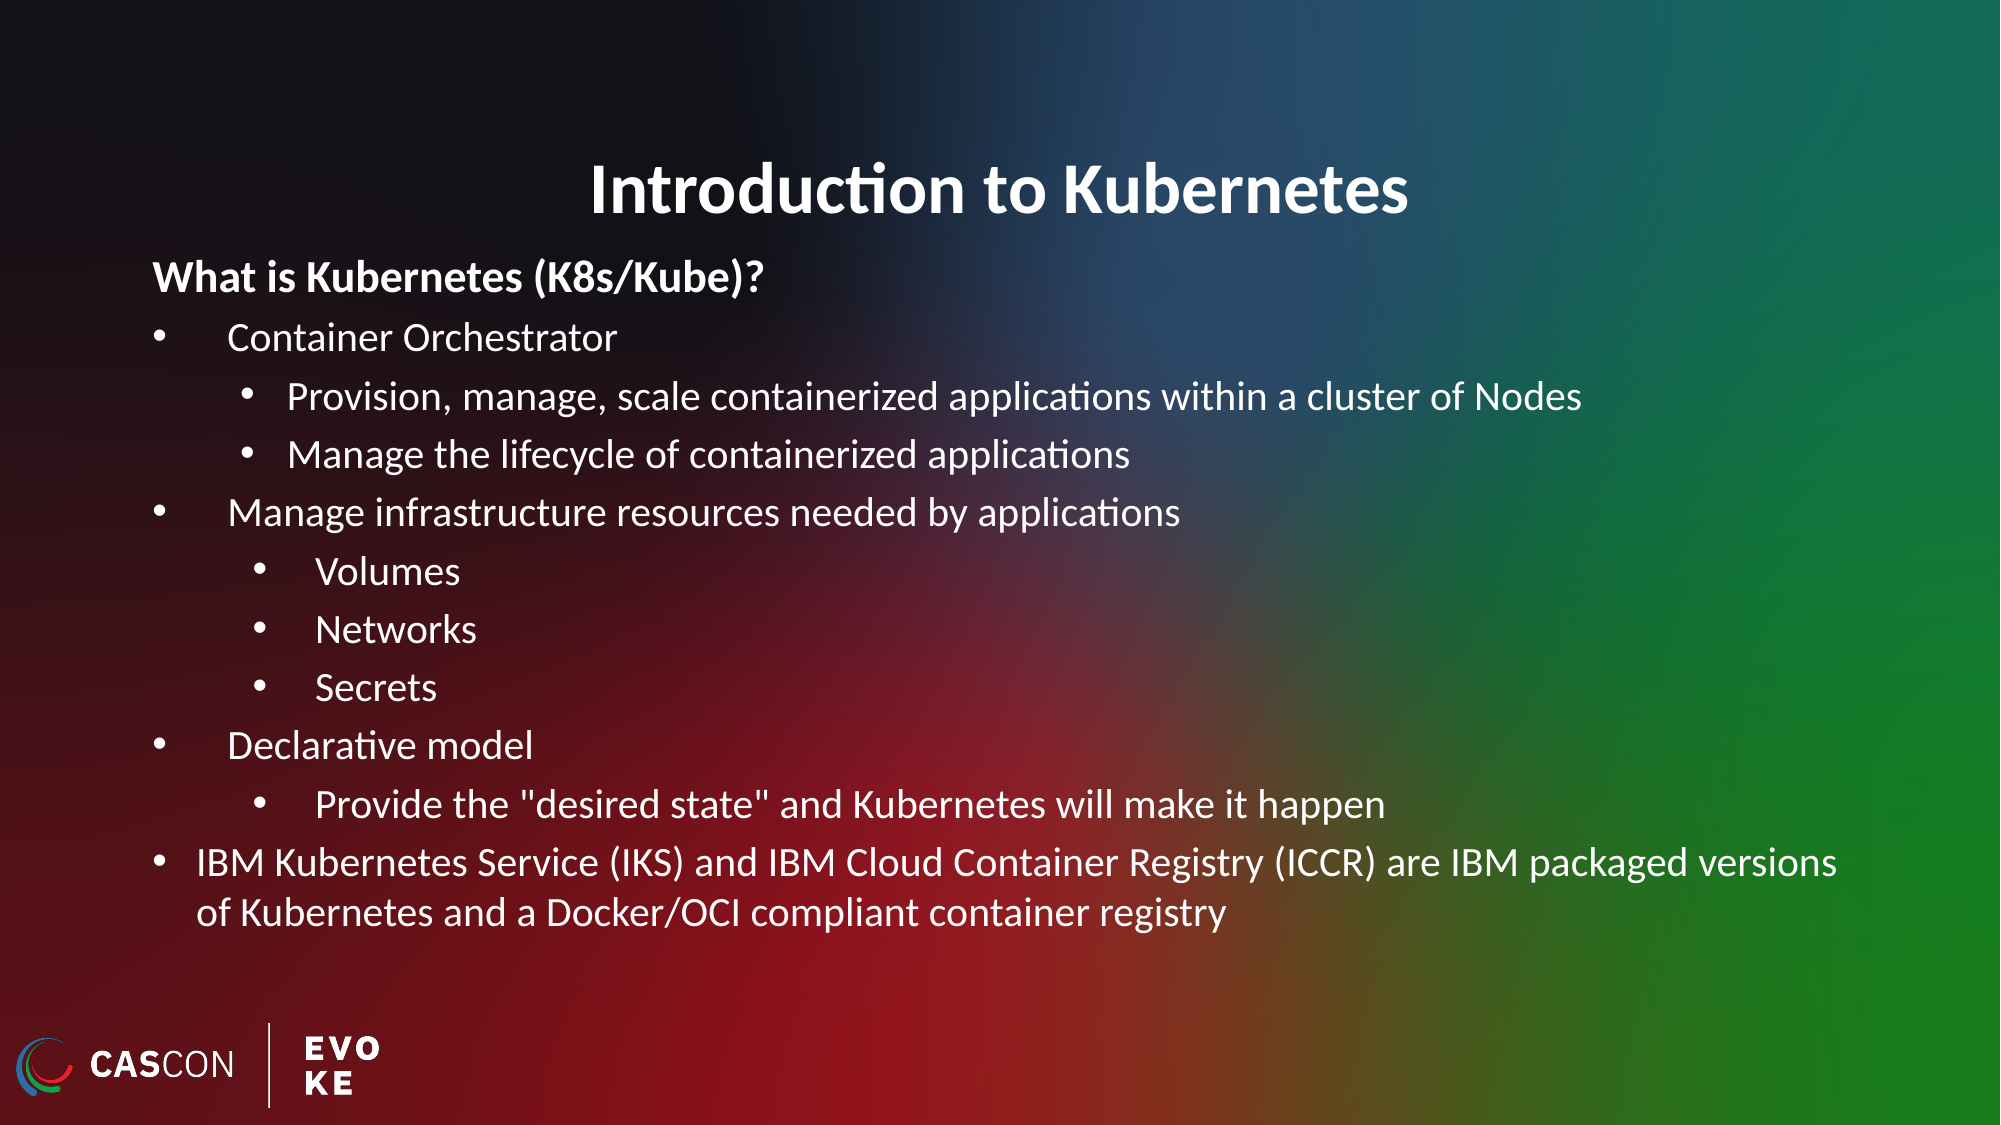

# Introduction to Kubernetes
What is Kubernetes (K8s/Kube)?
Container Orchestrator
Provision, manage, scale containerized applications within a cluster of Nodes
Manage the lifecycle of containerized applications
Manage infrastructure resources needed by applications
Volumes
Networks
Secrets
Declarative model
Provide the "desired state" and Kubernetes will make it happen
IBM Kubernetes Service (IKS) and IBM Cloud Container Registry (ICCR) are IBM packaged versions of Kubernetes and a Docker/OCI compliant container registry